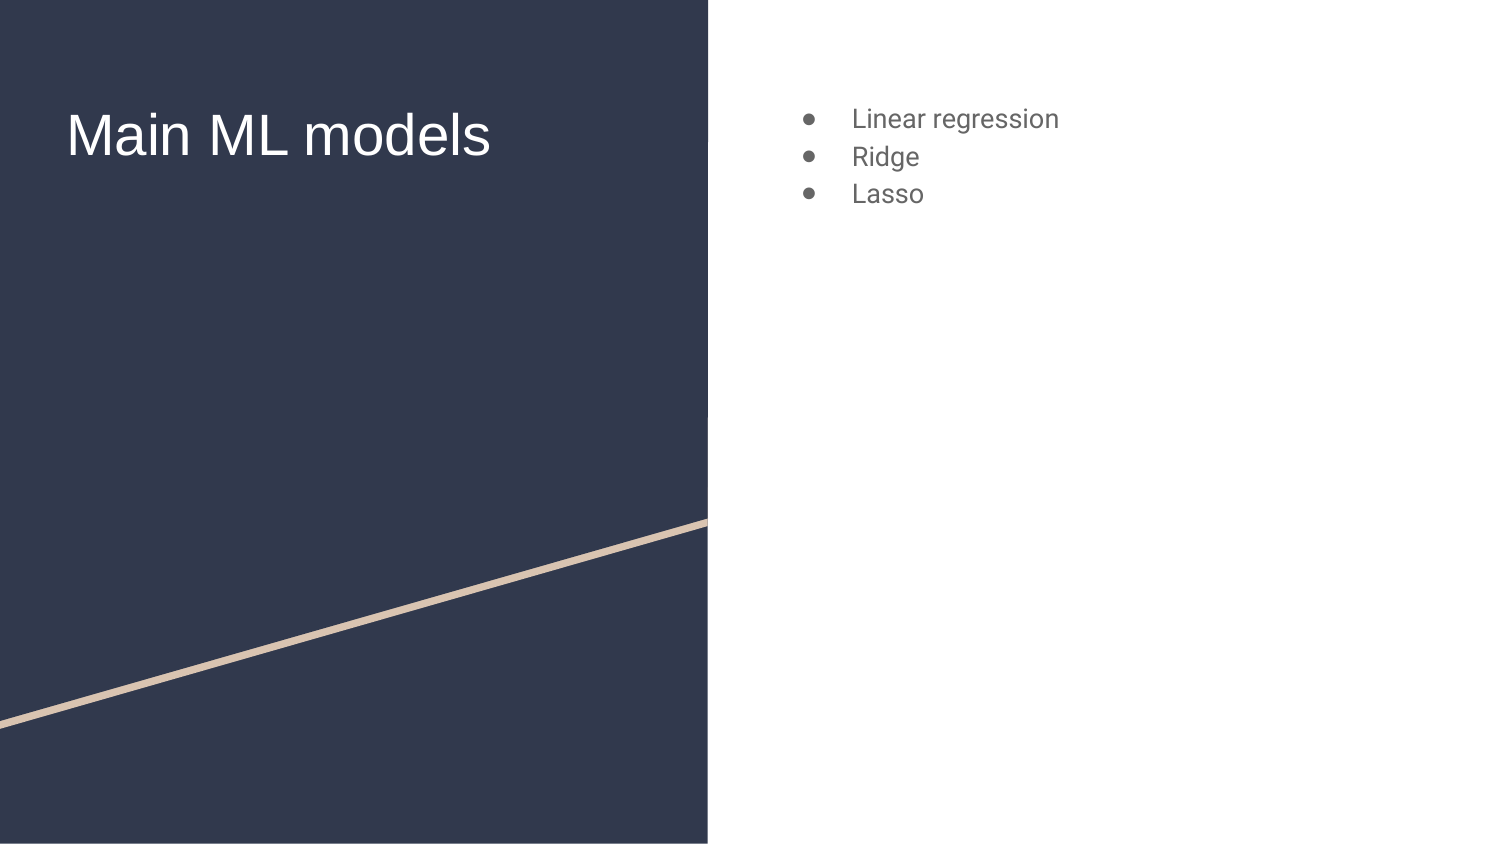

# Main ML models
Linear regression
Ridge
Lasso